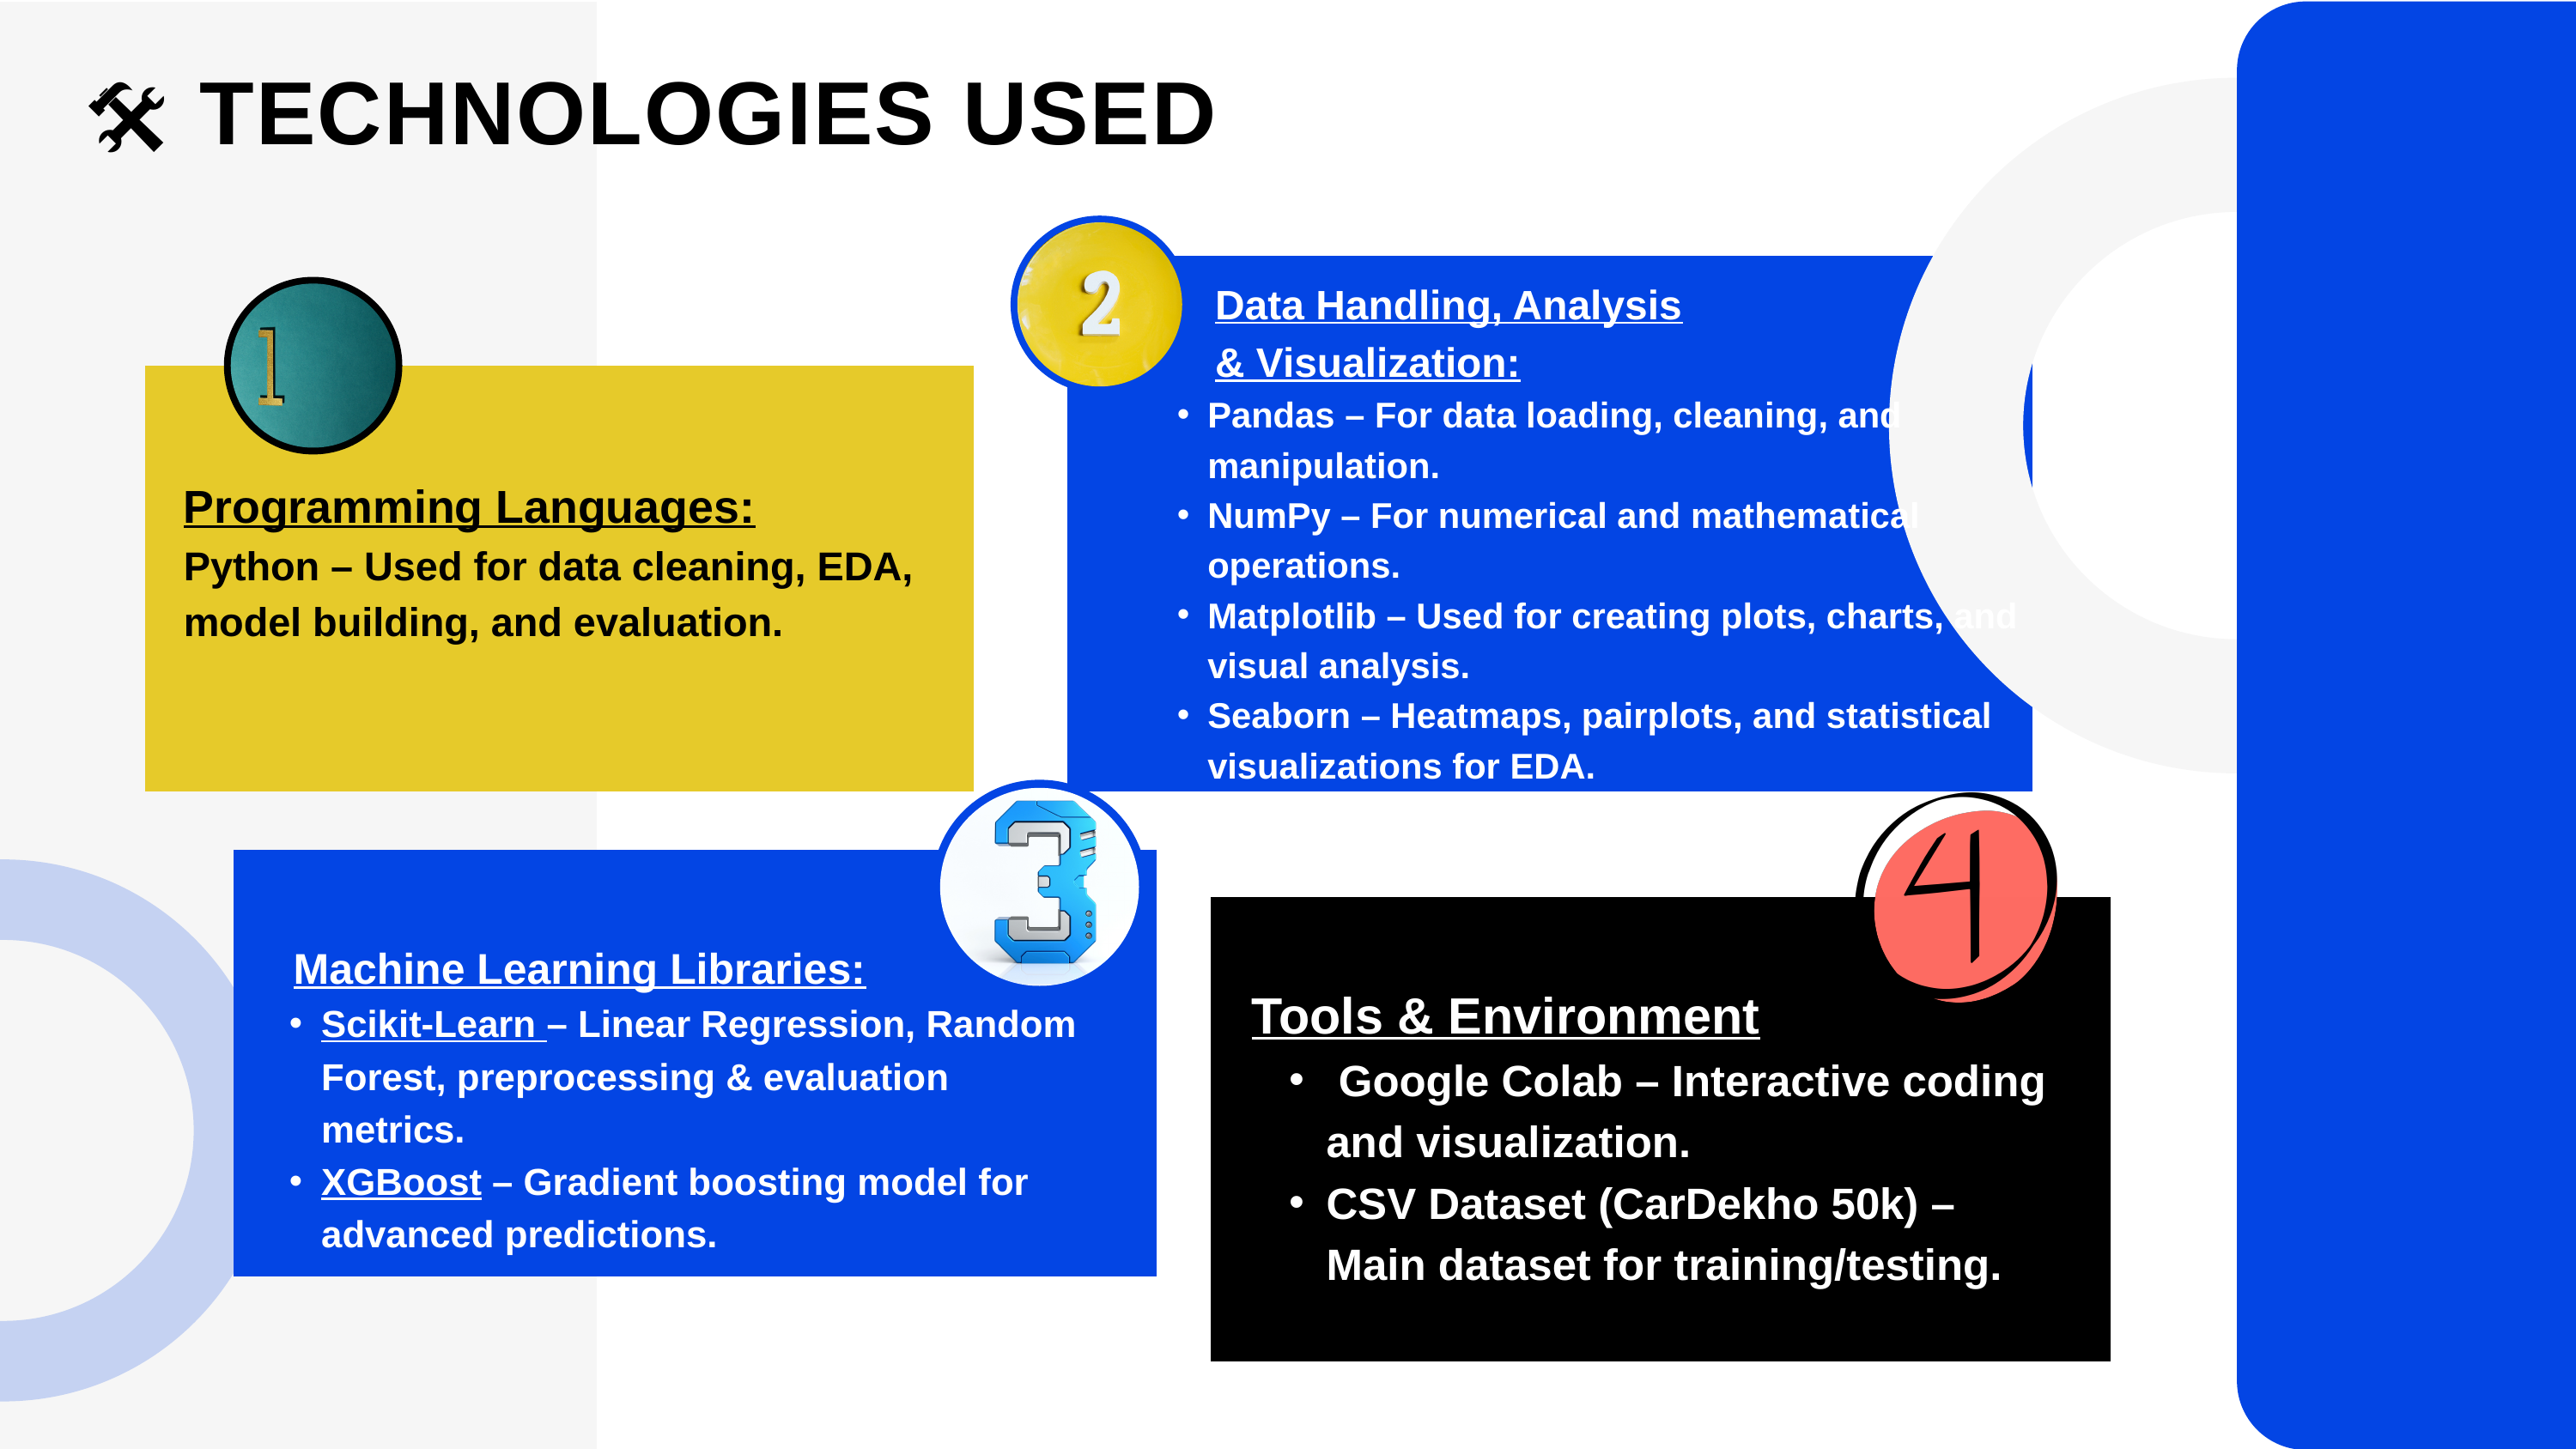

🛠️ TECHNOLOGIES USED

      Data Handling, Analysis
      & Visualization:
Pandas – For data loading, cleaning, and manipulation.
NumPy – For numerical and mathematical operations.
Matplotlib – Used for creating plots, charts, and visual analysis.
Seaborn – Heatmaps, pairplots, and statistical visualizations for EDA.

Programming Languages:
Python – Used for data cleaning, EDA, model building, and evaluation.

   Machine Learning Libraries:
Scikit-Learn – Linear Regression, Random Forest, preprocessing & evaluation metrics.
XGBoost – Gradient boosting model for advanced predictions.

Tools & Environment
 Google Colab – Interactive coding and visualization.
CSV Dataset (CarDekho 50k) – Main dataset for training/testing.